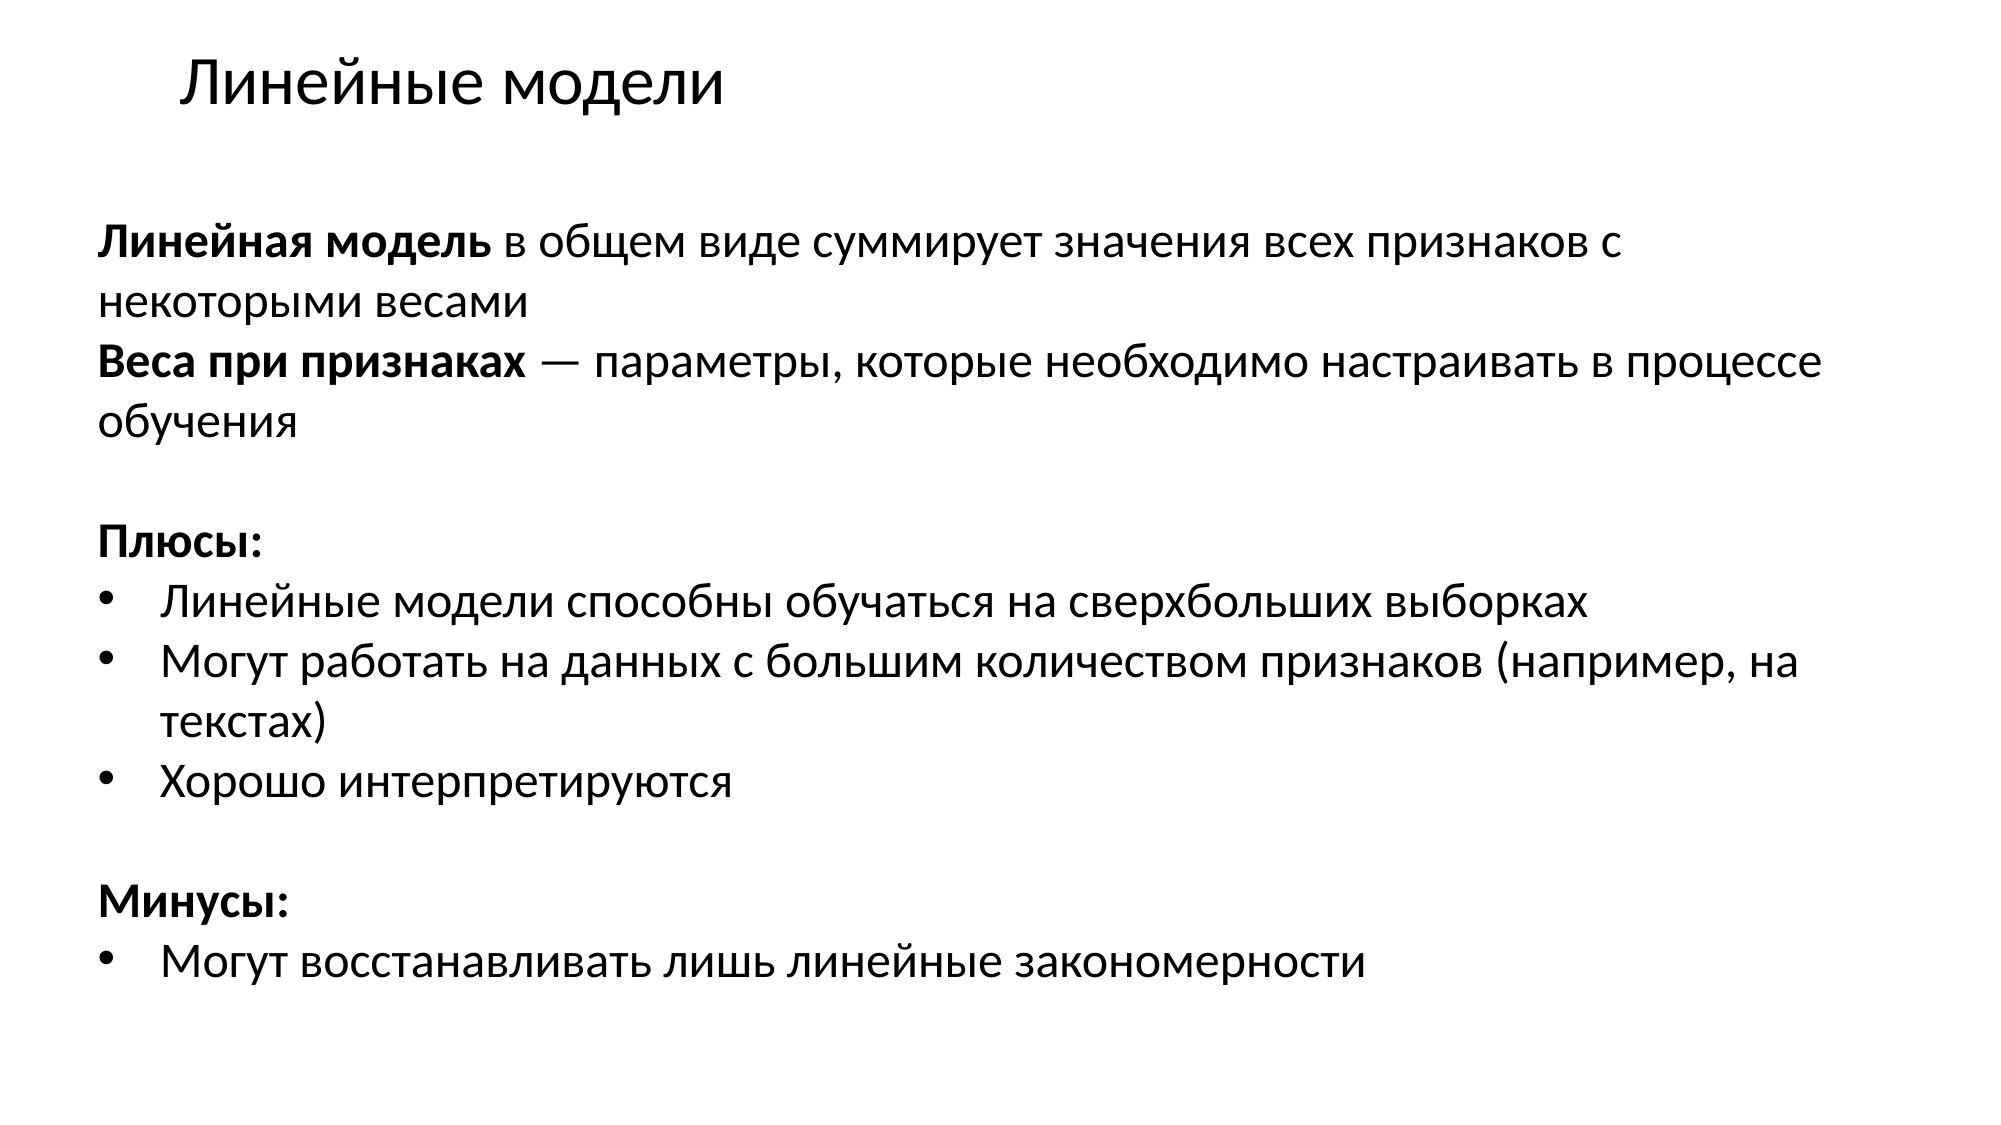

# Линейные модели
Линейная модель в общем виде суммирует значения всех признаков с некоторыми весами
Веса при признаках — параметры, которые необходимо настраивать в процессе обучения

Плюсы:
Линейные модели способны обучаться на сверхбольших выборках
Могут работать на данных с большим количеством признаков (например, на текстах)
Хорошо интерпретируются

Минусы:
Могут восстанавливать лишь линейные закономерности

42